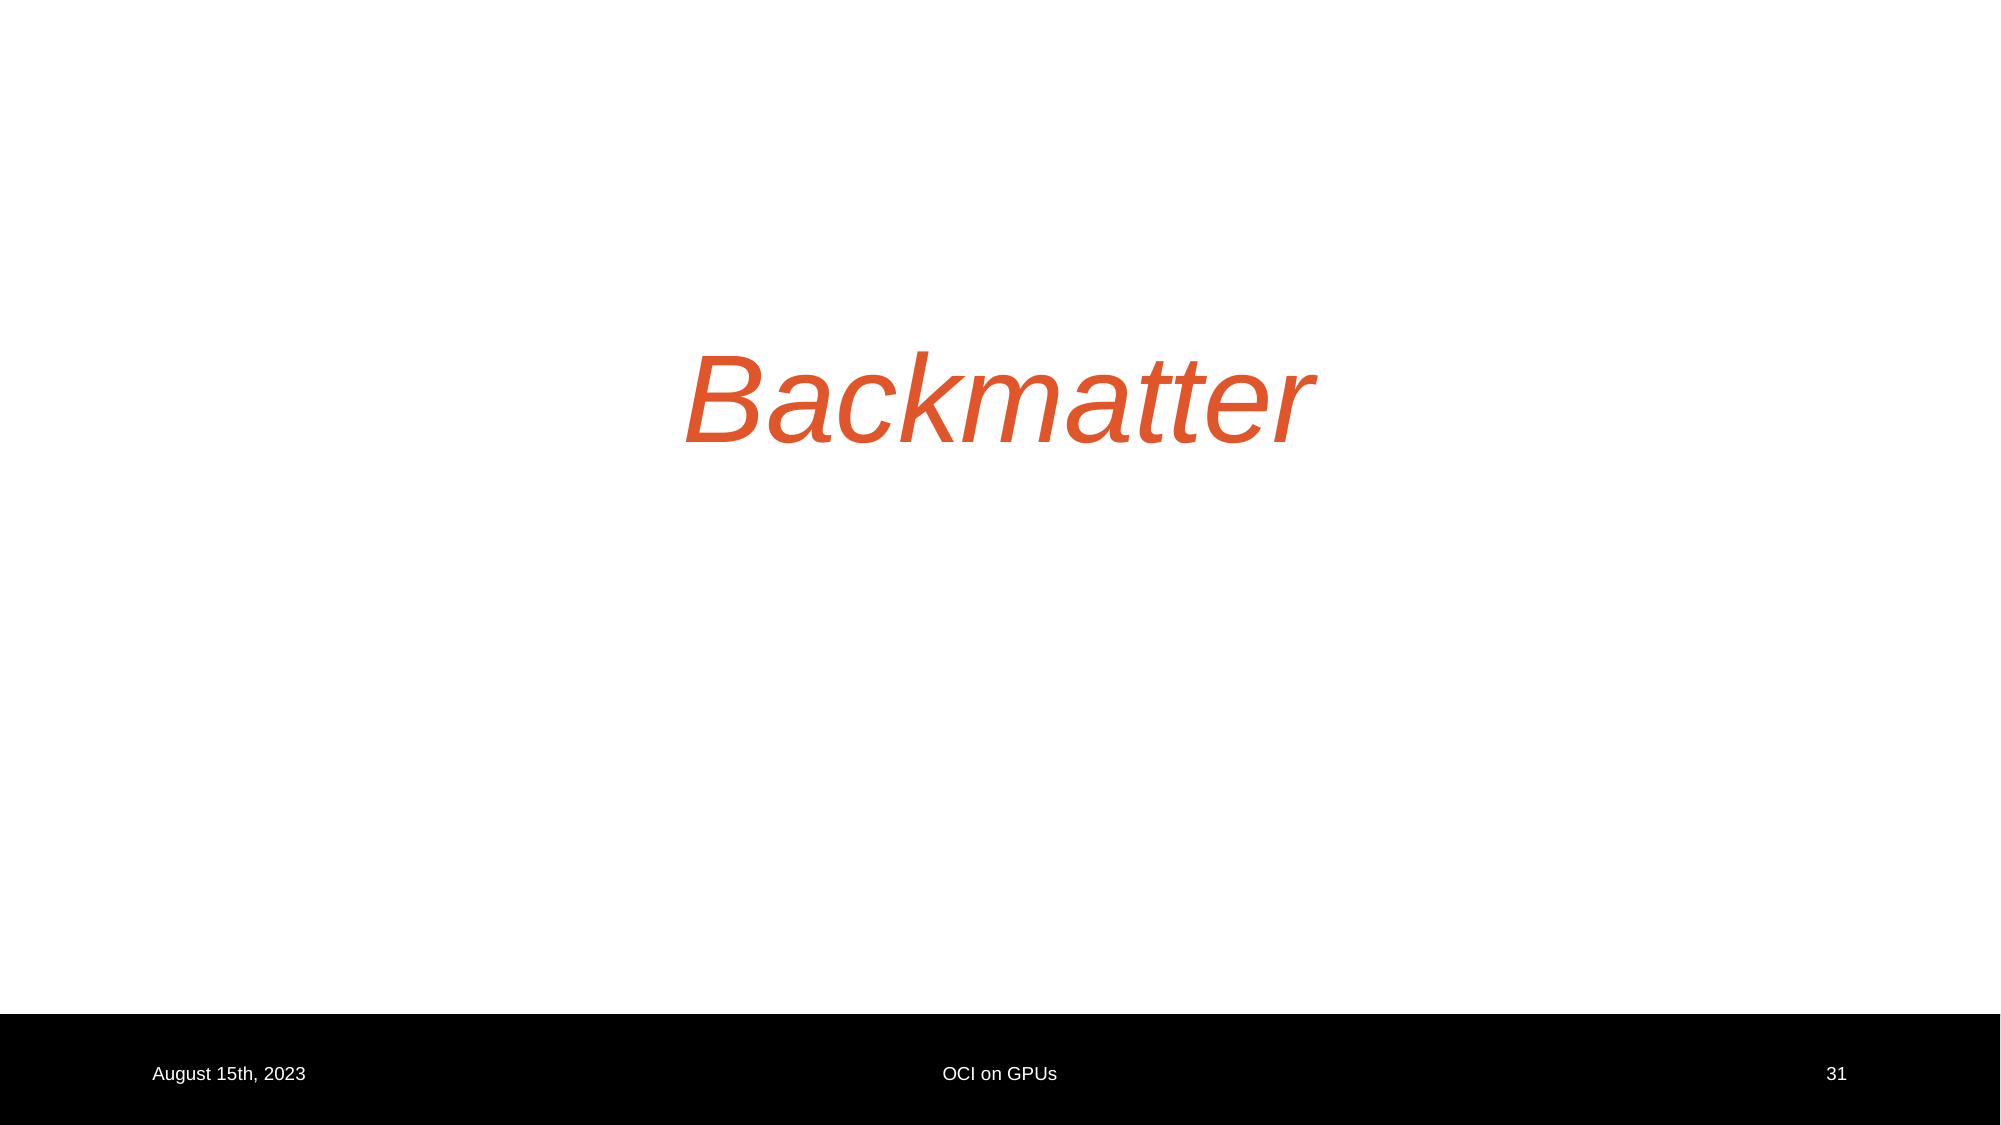

# Backmatter

August 15th, 2023
OCI on GPUs
31